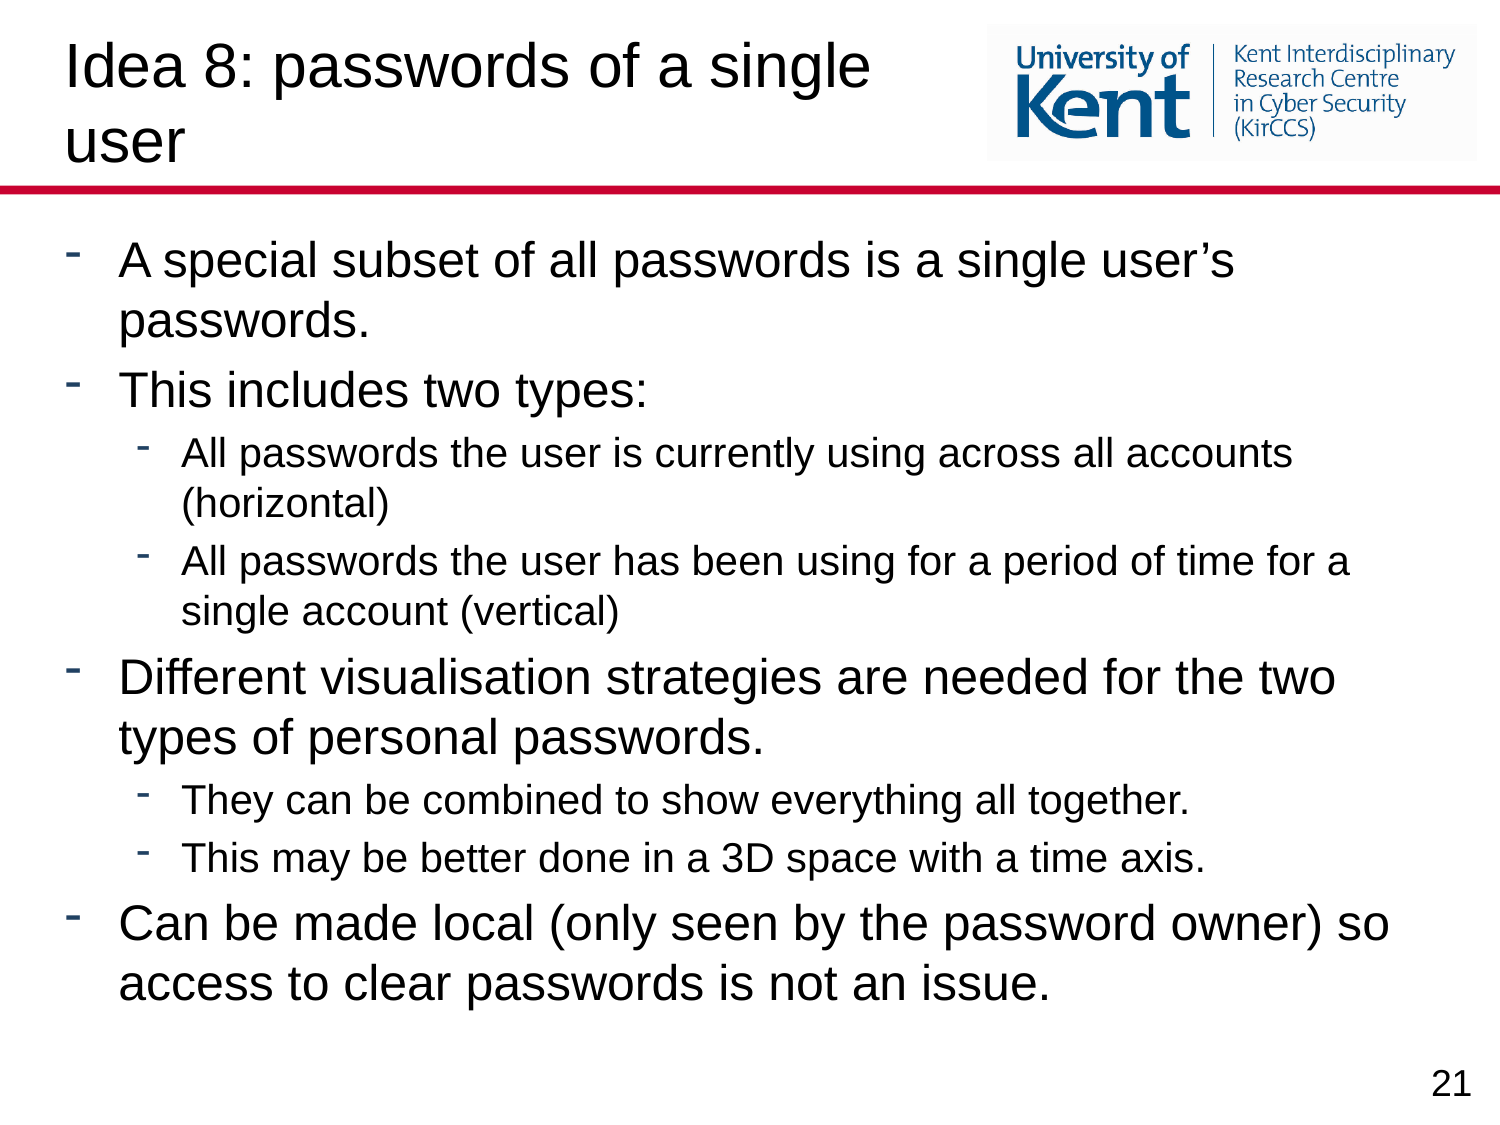

Idea 8: passwords of a single user
A special subset of all passwords is a single user’s passwords.
This includes two types:
All passwords the user is currently using across all accounts (horizontal)
All passwords the user has been using for a period of time for a single account (vertical)
Different visualisation strategies are needed for the two types of personal passwords.
They can be combined to show everything all together.
This may be better done in a 3D space with a time axis.
Can be made local (only seen by the password owner) so access to clear passwords is not an issue.